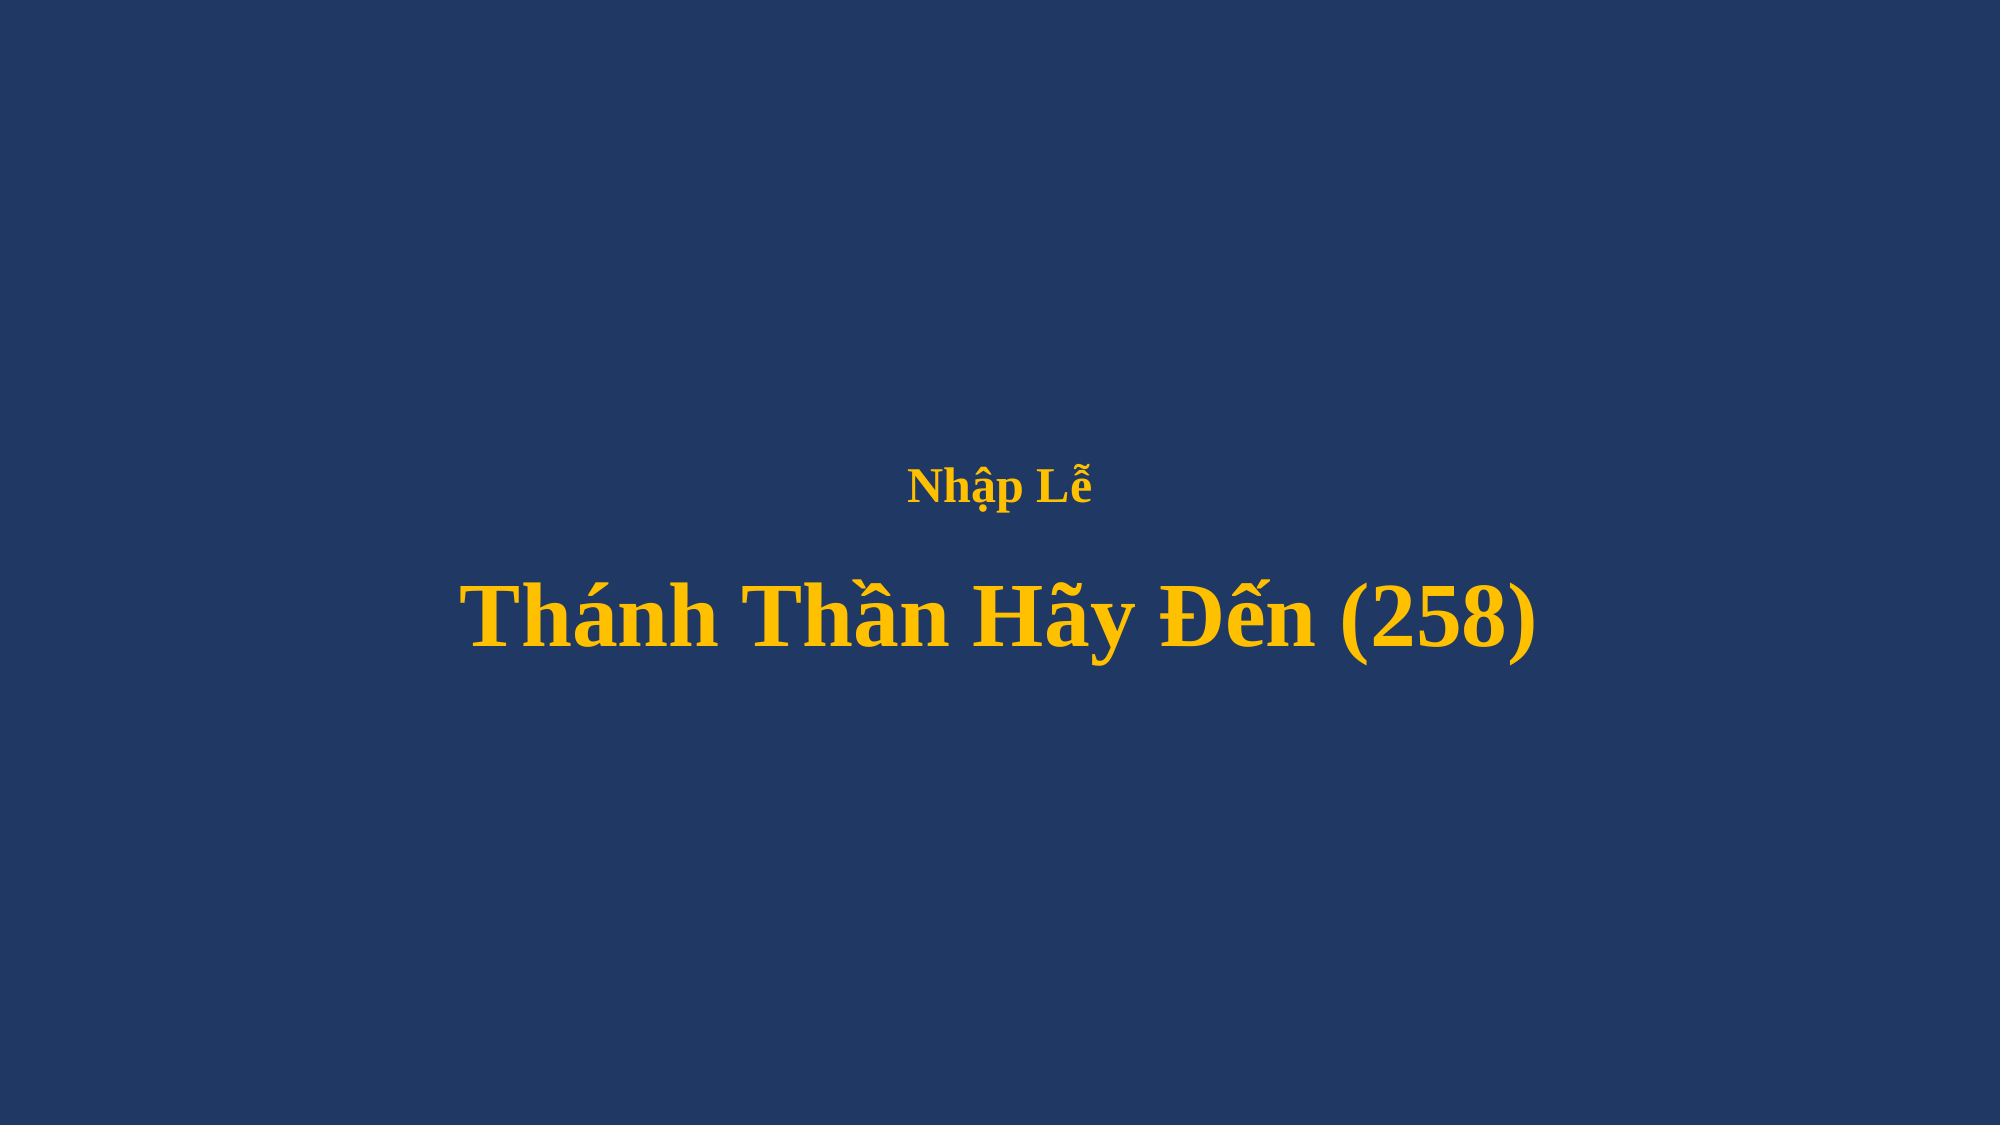

# Nhập Lễ Thánh Thần Hãy Đến (258)